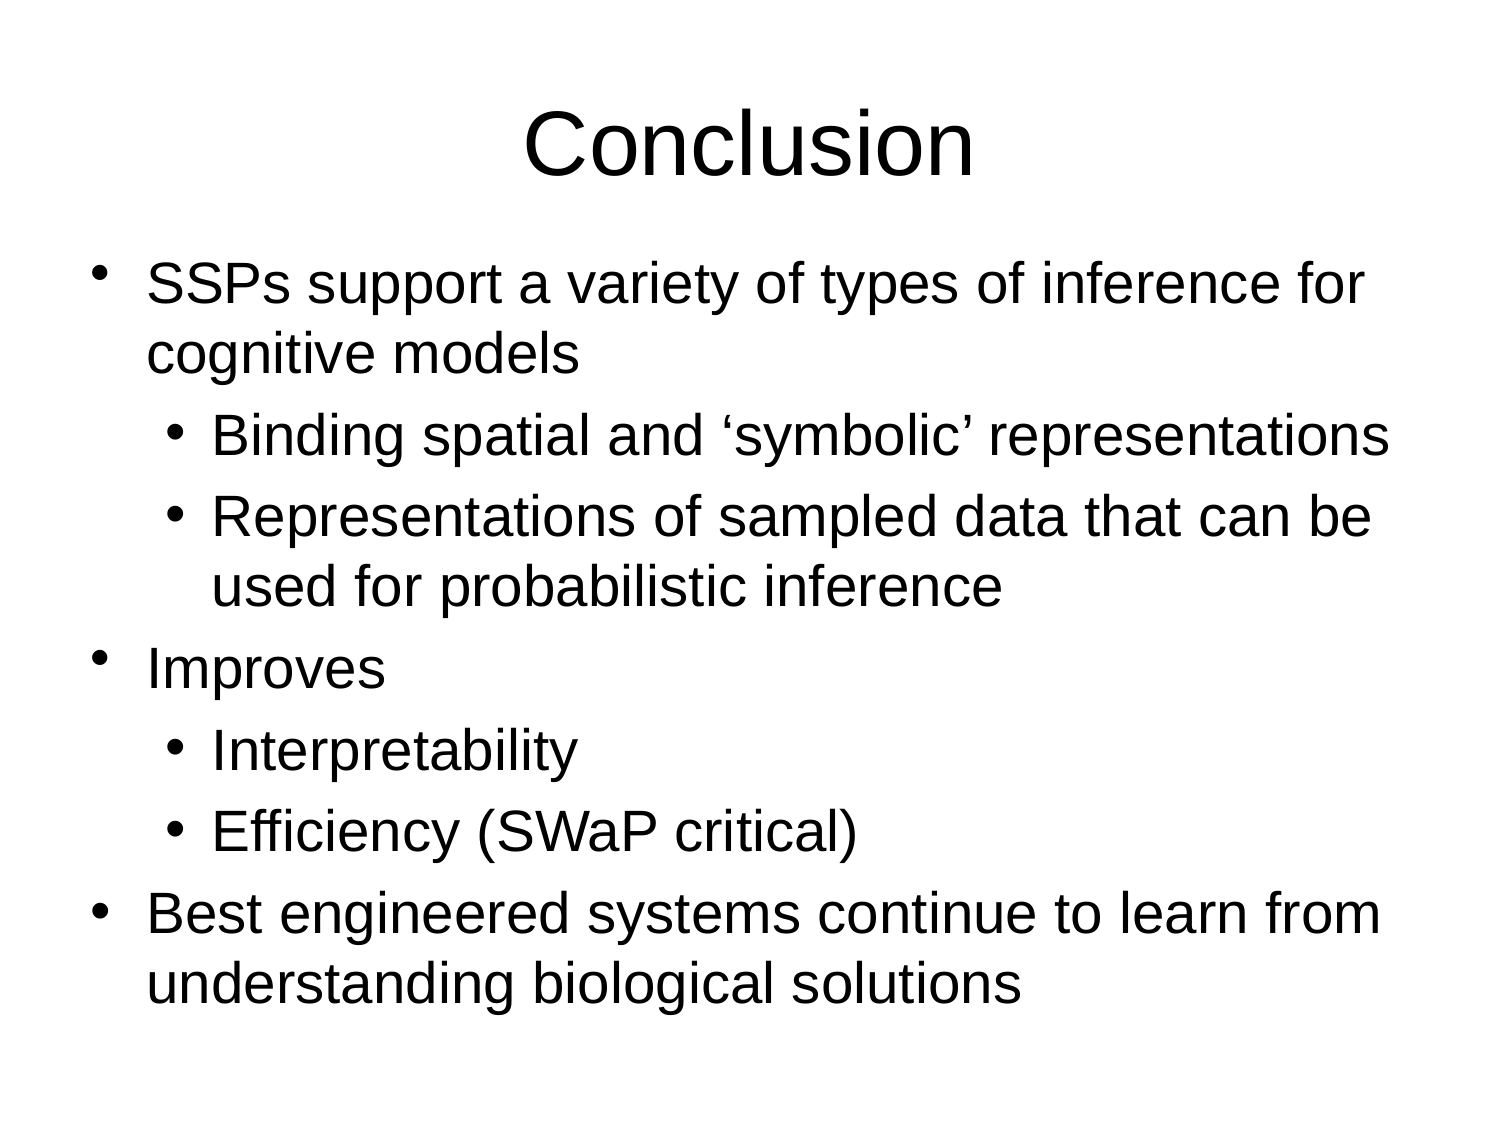

# Conclusion
SSPs support a variety of types of inference for cognitive models
Binding spatial and ‘symbolic’ representations
Representations of sampled data that can be used for probabilistic inference
Improves
Interpretability
Efficiency (SWaP critical)
Best engineered systems continue to learn from understanding biological solutions